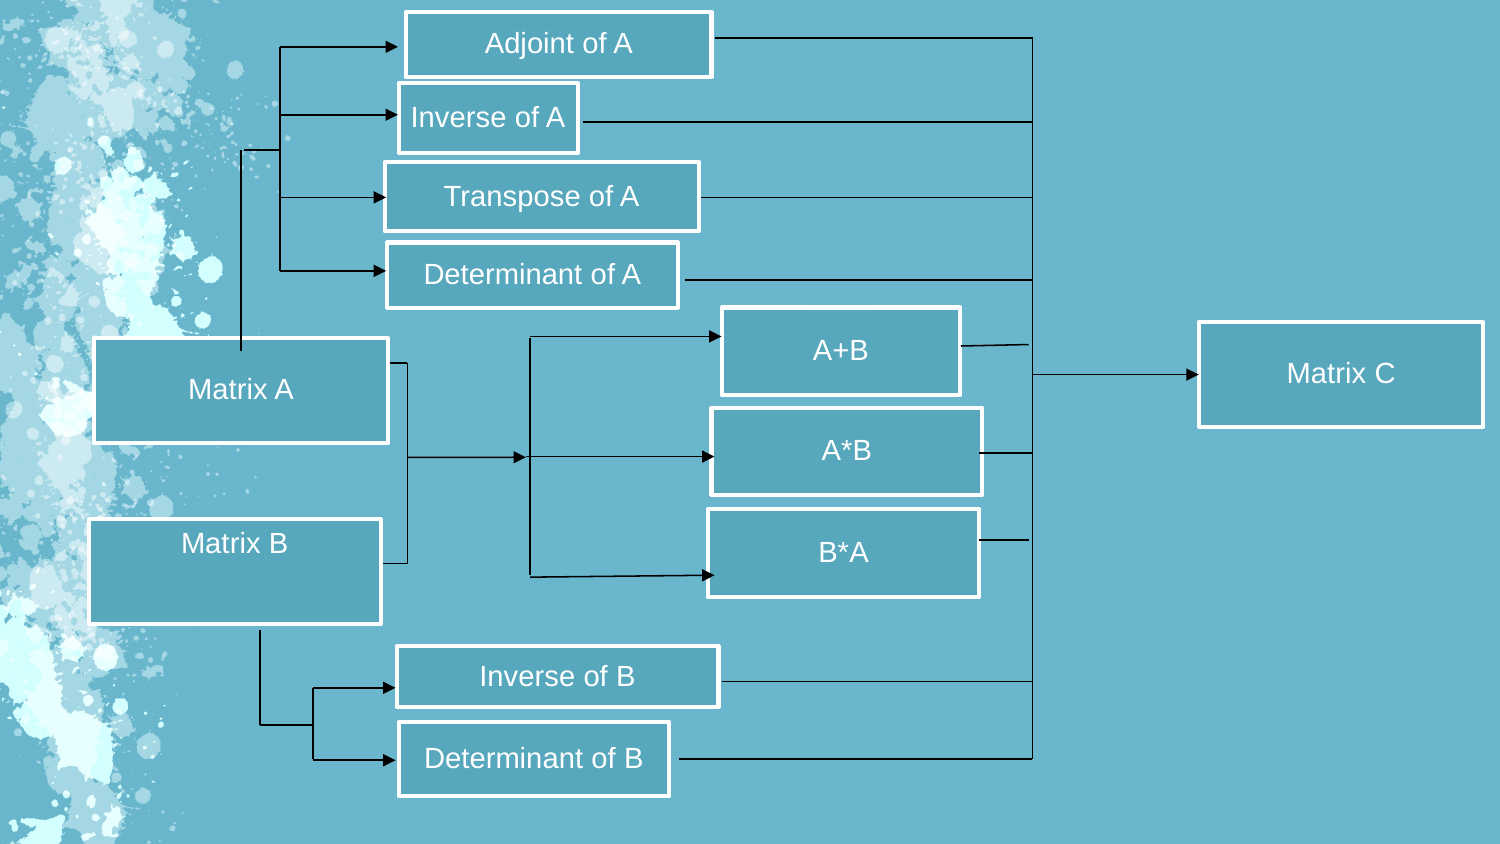

Matrix A
Matrix C
Matrix B

B*A
Transpose of A
A+B
A*B
Inverse of A
Determinant of B
Adjoint of A
Inverse of B
Determinant of A